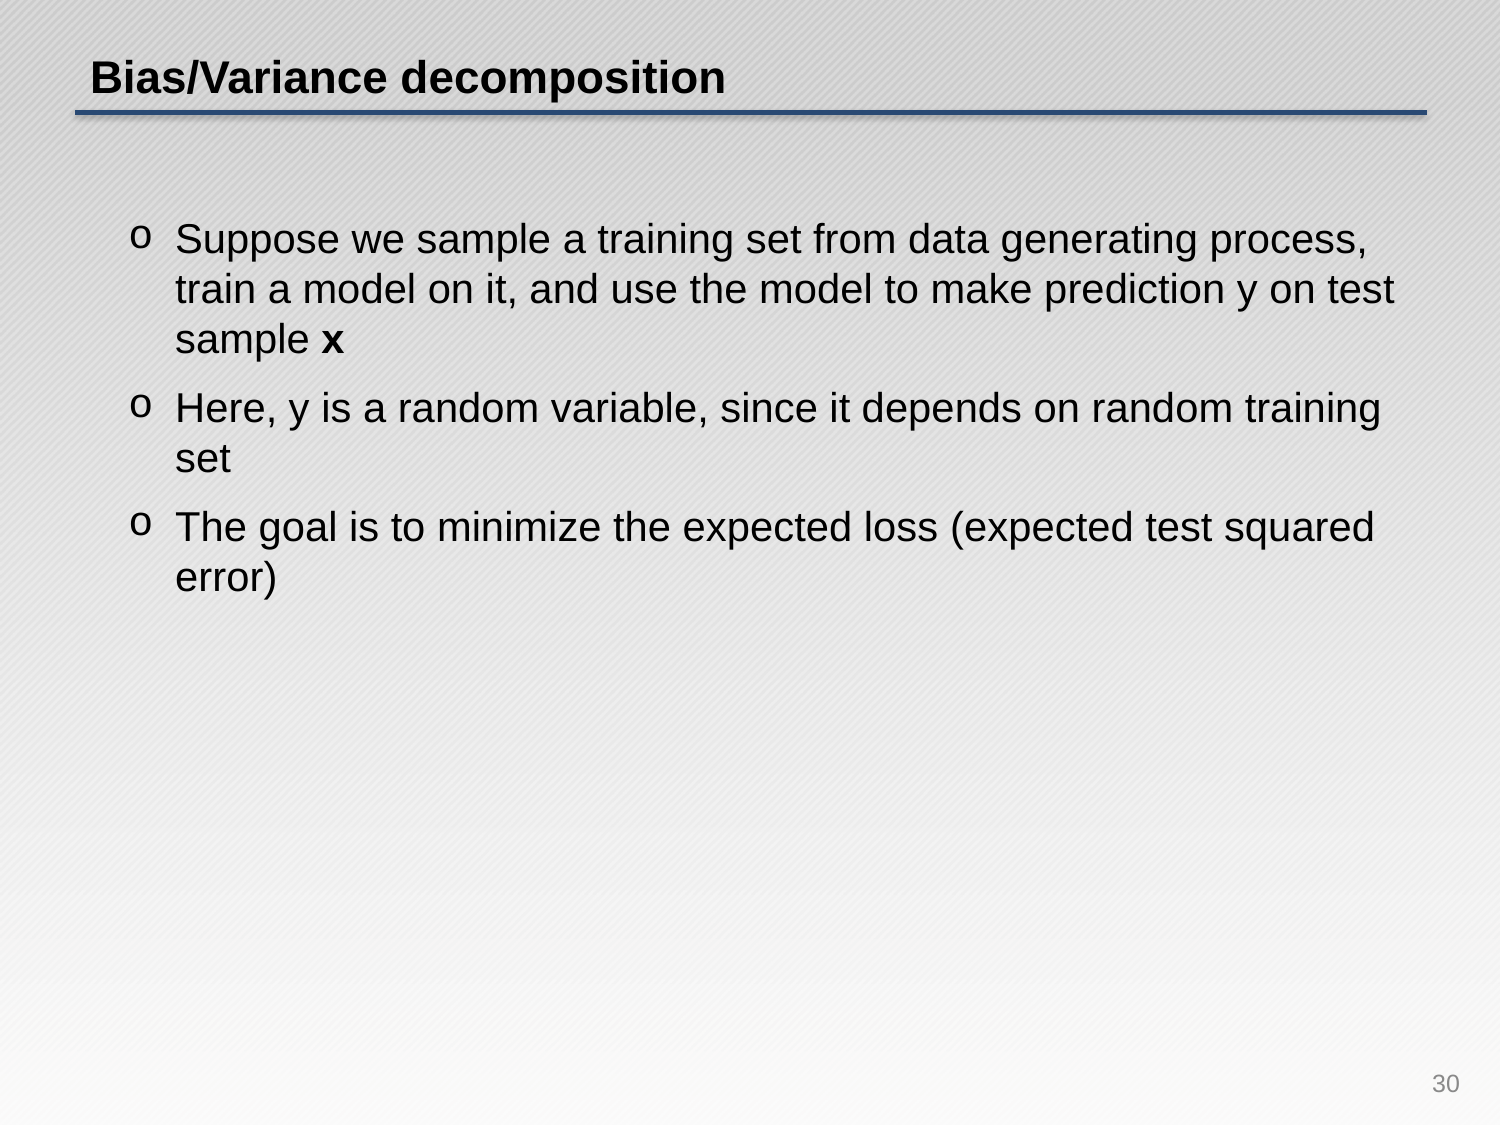

# Bias/Variance decomposition

Suppose we sample a training set from data generating process, train a model on it, and use the model to make prediction y on test sample x
Here, y is a random variable, since it depends on random training set
The goal is to minimize the expected loss (expected test squared error)

30